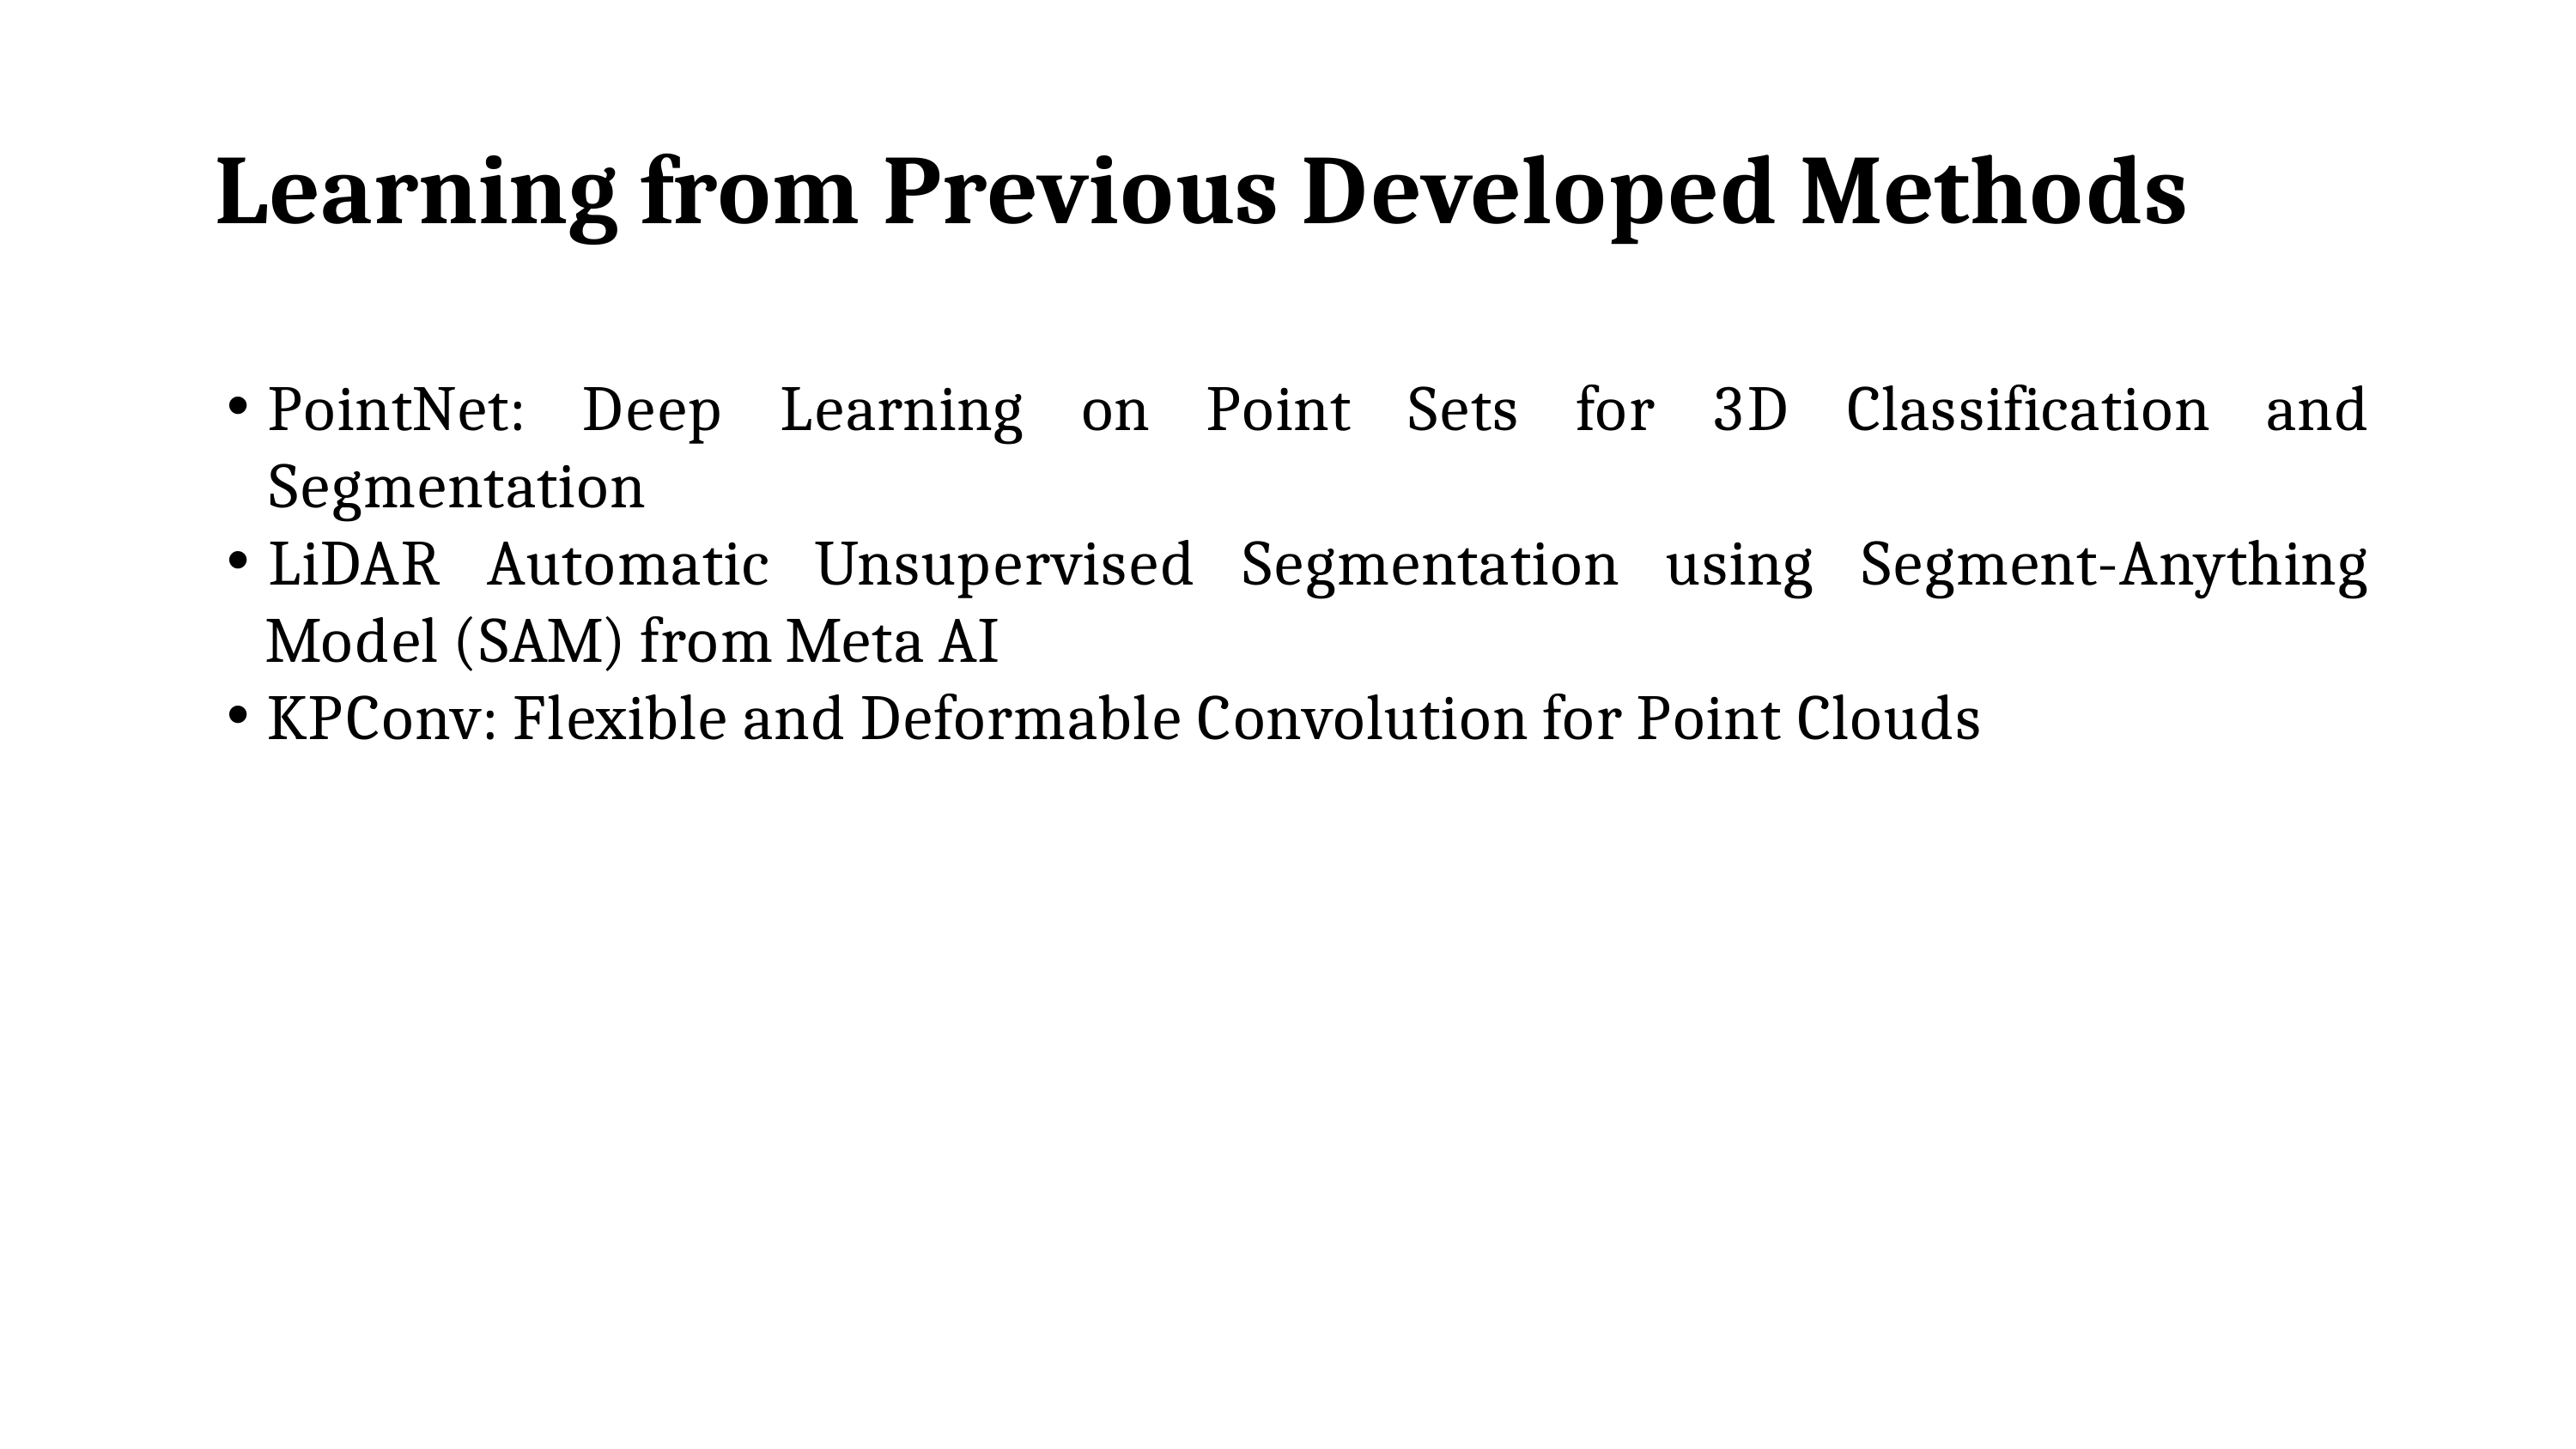

Learning from Previous Developed Methods
PointNet: Deep Learning on Point Sets for 3D Classification and Segmentation
LiDAR Automatic Unsupervised Segmentation using Segment-Anything Model (SAM) from Meta AI
KPConv: Flexible and Deformable Convolution for Point Clouds